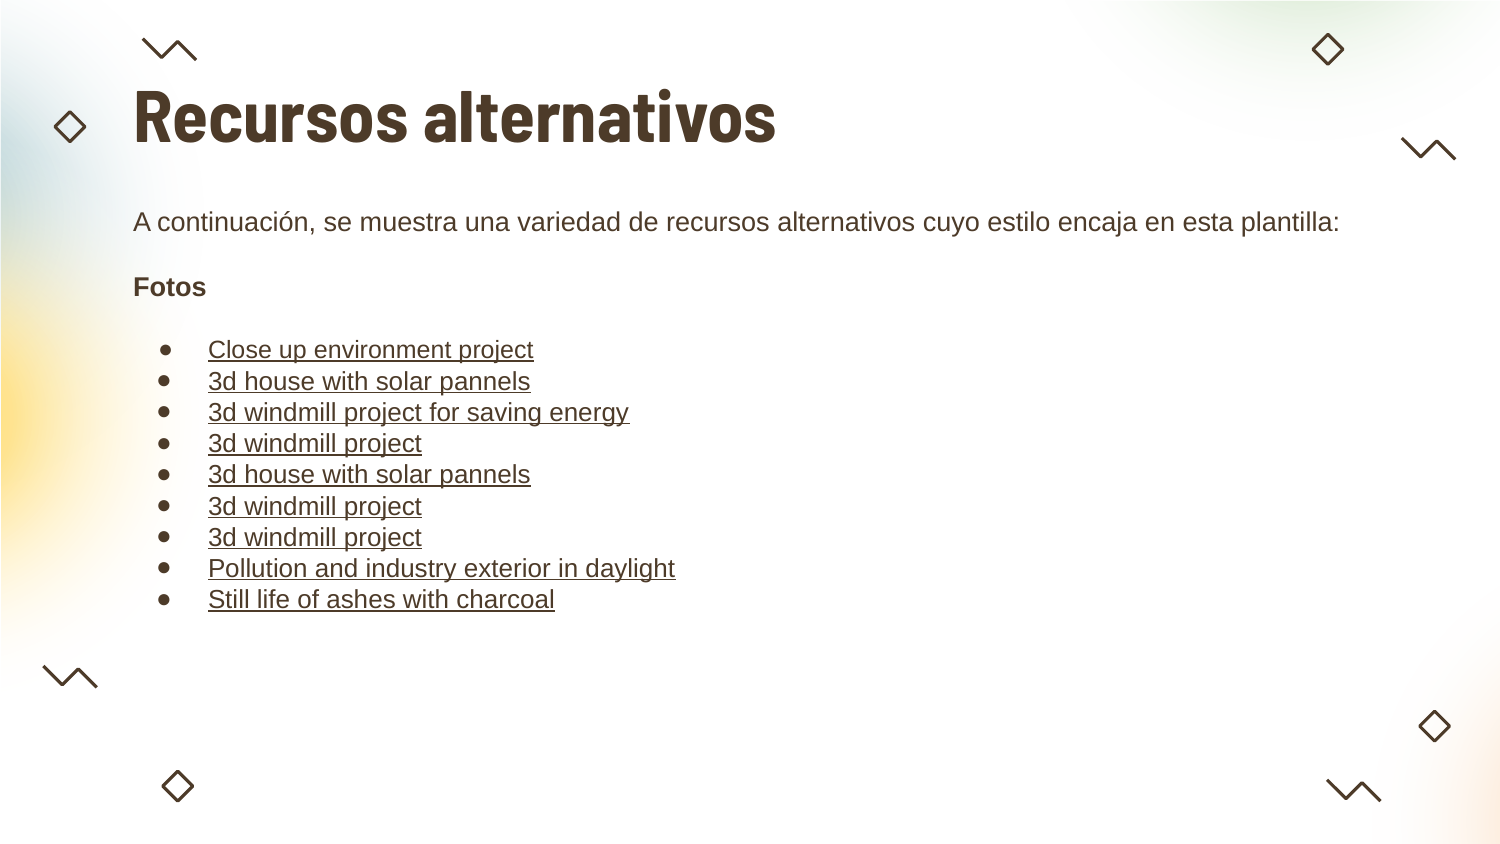

# Recursos alternativos
A continuación, se muestra una variedad de recursos alternativos cuyo estilo encaja en esta plantilla:

Fotos
Close up environment project
3d house with solar pannels
3d windmill project for saving energy
3d windmill project
3d house with solar pannels
3d windmill project
3d windmill project
Pollution and industry exterior in daylight
Still life of ashes with charcoal